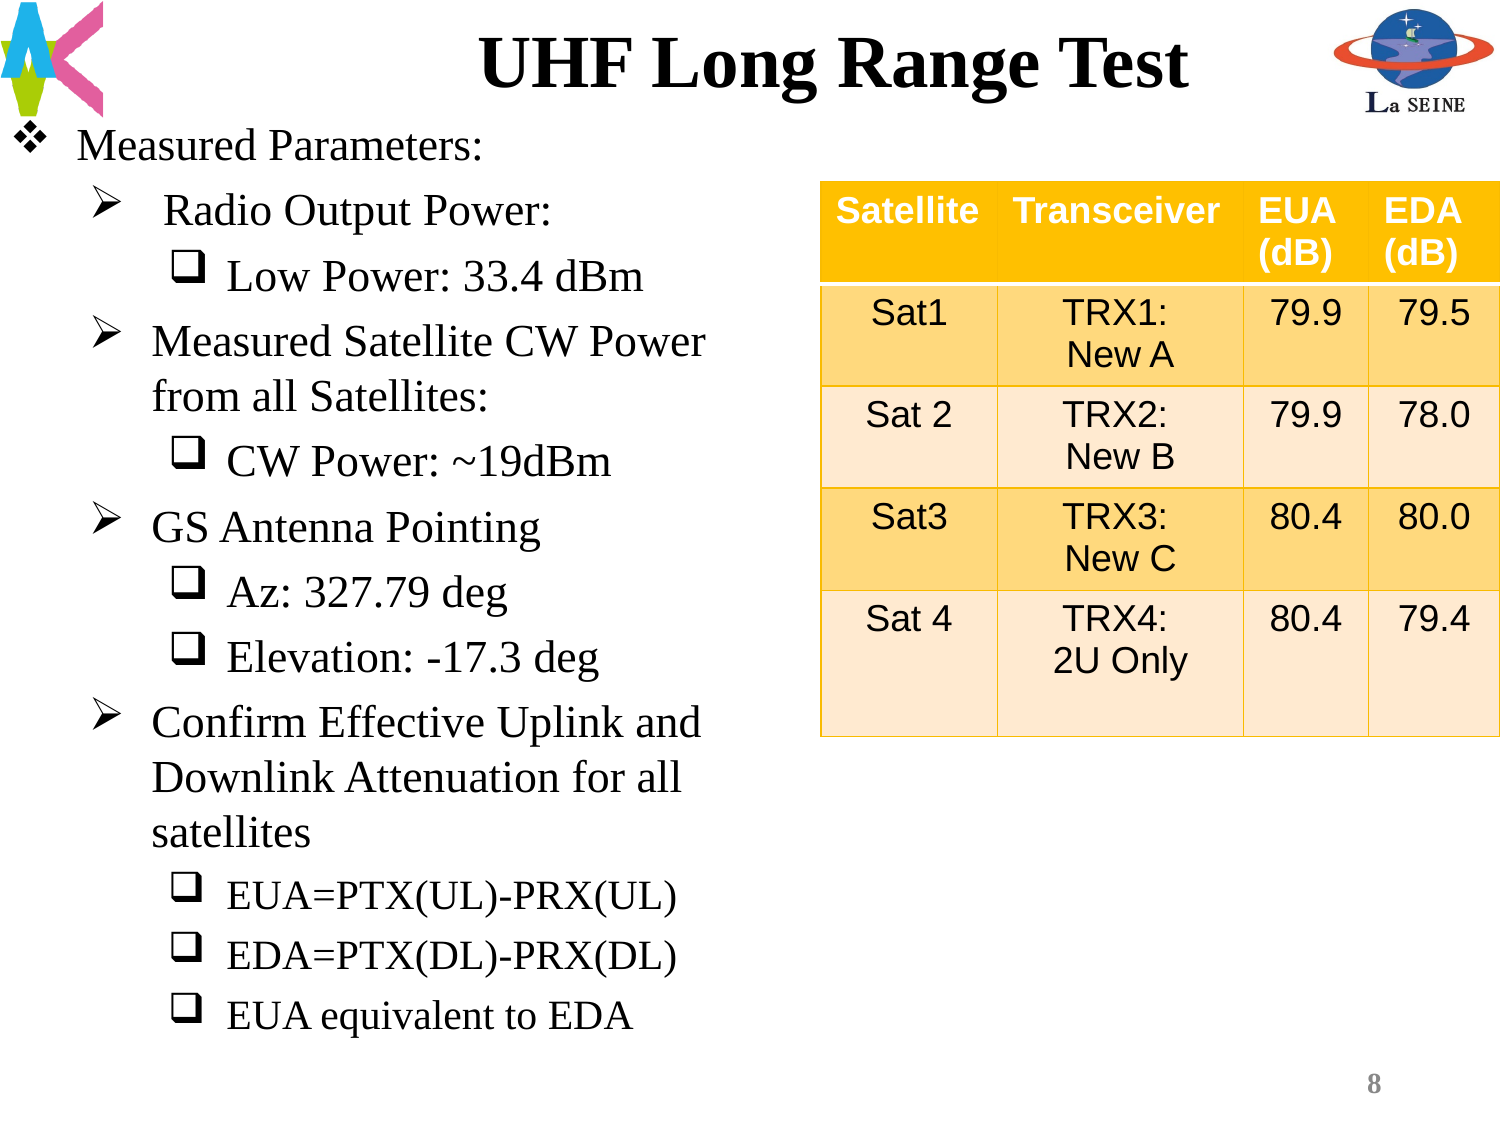

# UHF Long Range Test
Measured Parameters:
 Radio Output Power:
Low Power: 33.4 dBm
Measured Satellite CW Power from all Satellites:
CW Power: ~19dBm
GS Antenna Pointing
Az: 327.79 deg
Elevation: -17.3 deg
Confirm Effective Uplink and Downlink Attenuation for all satellites
EUA=PTX(UL)-PRX(UL)
EDA=PTX(DL)-PRX(DL)
EUA equivalent to EDA

| Satellite | Transceiver | EUA (dB) | EDA (dB) |
| --- | --- | --- | --- |
| Sat1 | TRX1: New A | 79.9 | 79.5 |
| Sat 2 | TRX2: New B | 79.9 | 78.0 |
| Sat3 | TRX3: New C | 80.4 | 80.0 |
| Sat 4 | TRX4: 2U Only | 80.4 | 79.4 |
8